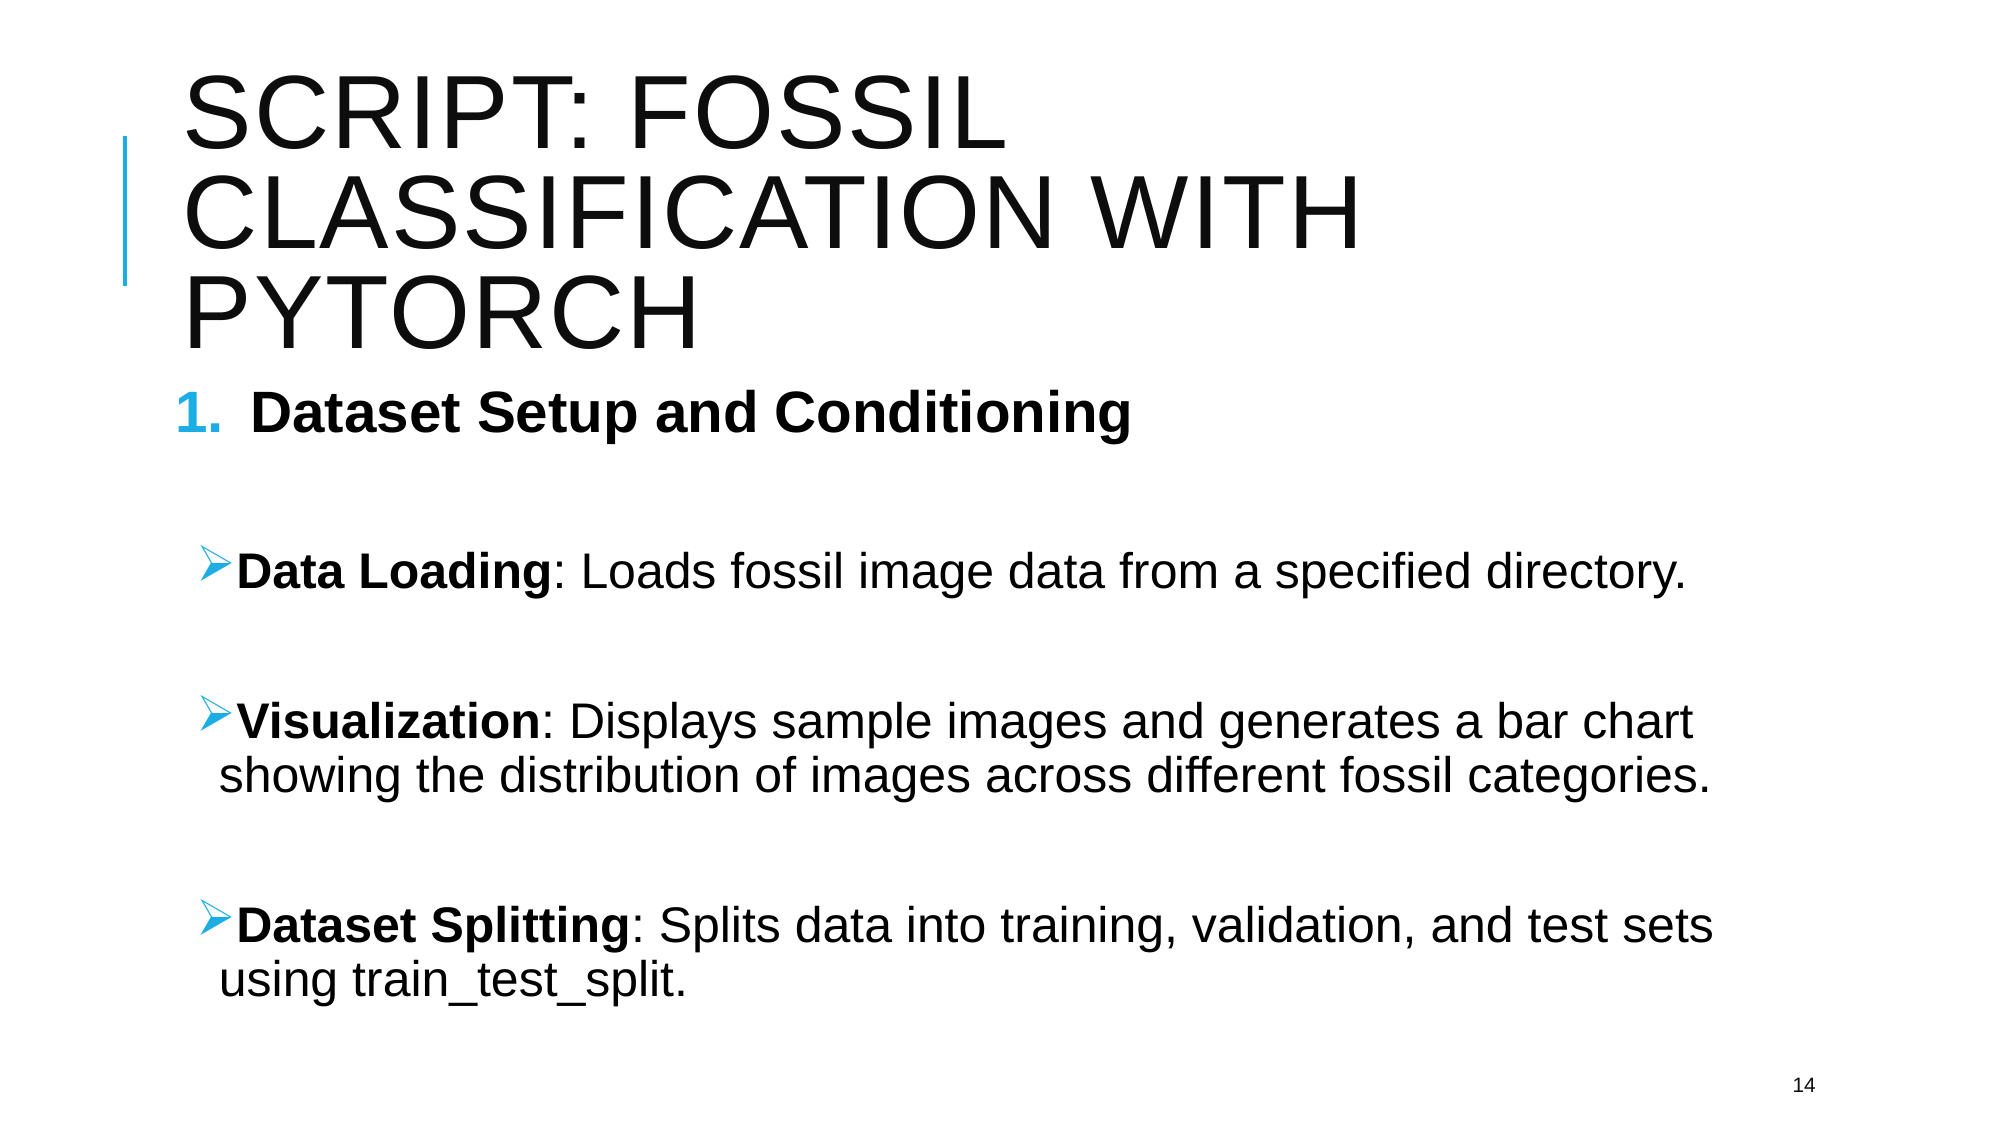

# Script: Fossil Classification with PyTorch
Dataset Setup and Conditioning

Data Loading: Loads fossil image data from a specified directory.

Visualization: Displays sample images and generates a bar chart showing the distribution of images across different fossil categories.

Dataset Splitting: Splits data into training, validation, and test sets using train_test_split.
14